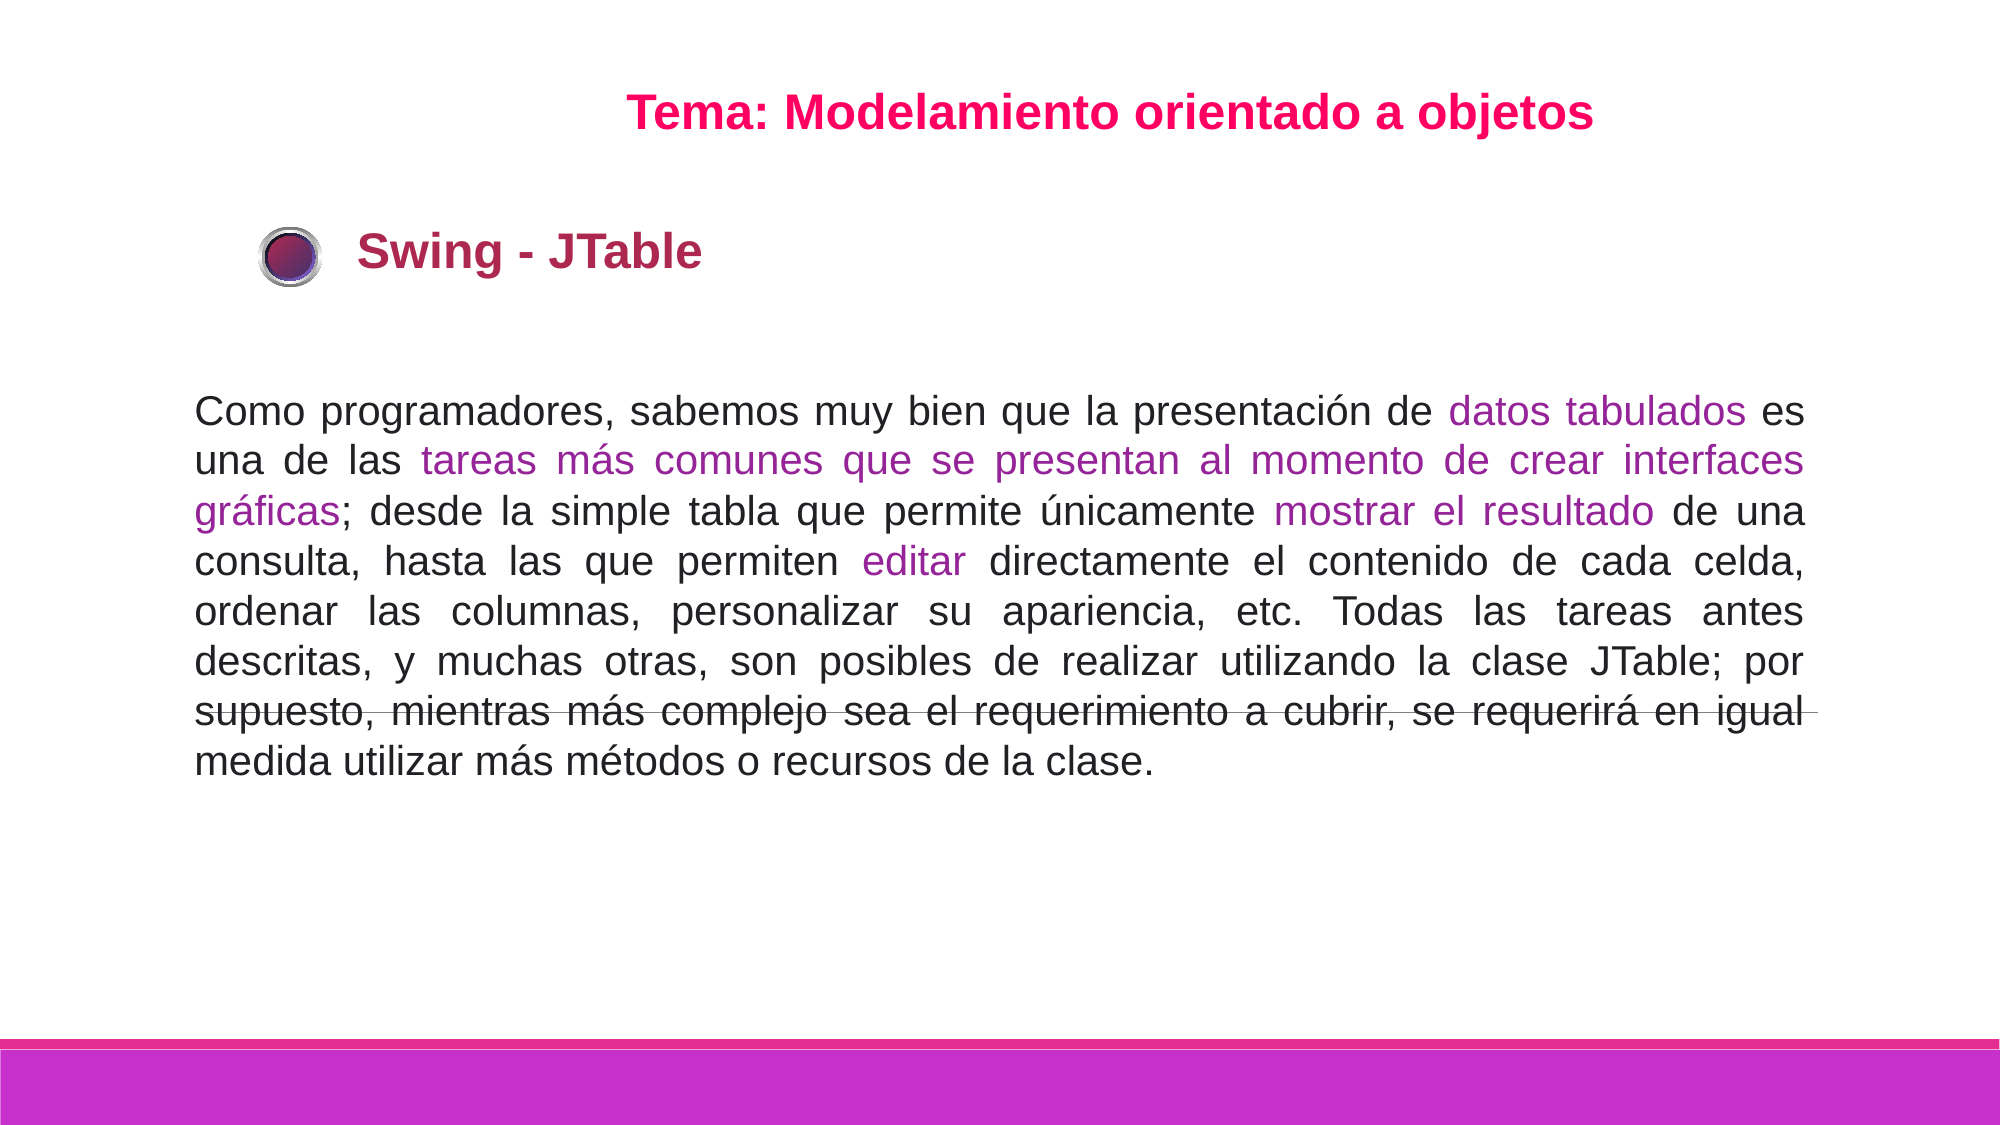

Tema: Modelamiento orientado a objetos
Swing - JTable

Como programadores, sabemos muy bien que la presentación de datos tabulados es una de las tareas más comunes que se presentan al momento de crear interfaces gráficas; desde la simple tabla que permite únicamente mostrar el resultado de una consulta, hasta las que permiten editar directamente el contenido de cada celda, ordenar las columnas, personalizar su apariencia, etc. Todas las tareas antes descritas, y muchas otras, son posibles de realizar utilizando la clase JTable; por supuesto, mientras más complejo sea el requerimiento a cubrir, se requerirá en igual medida utilizar más métodos o recursos de la clase.